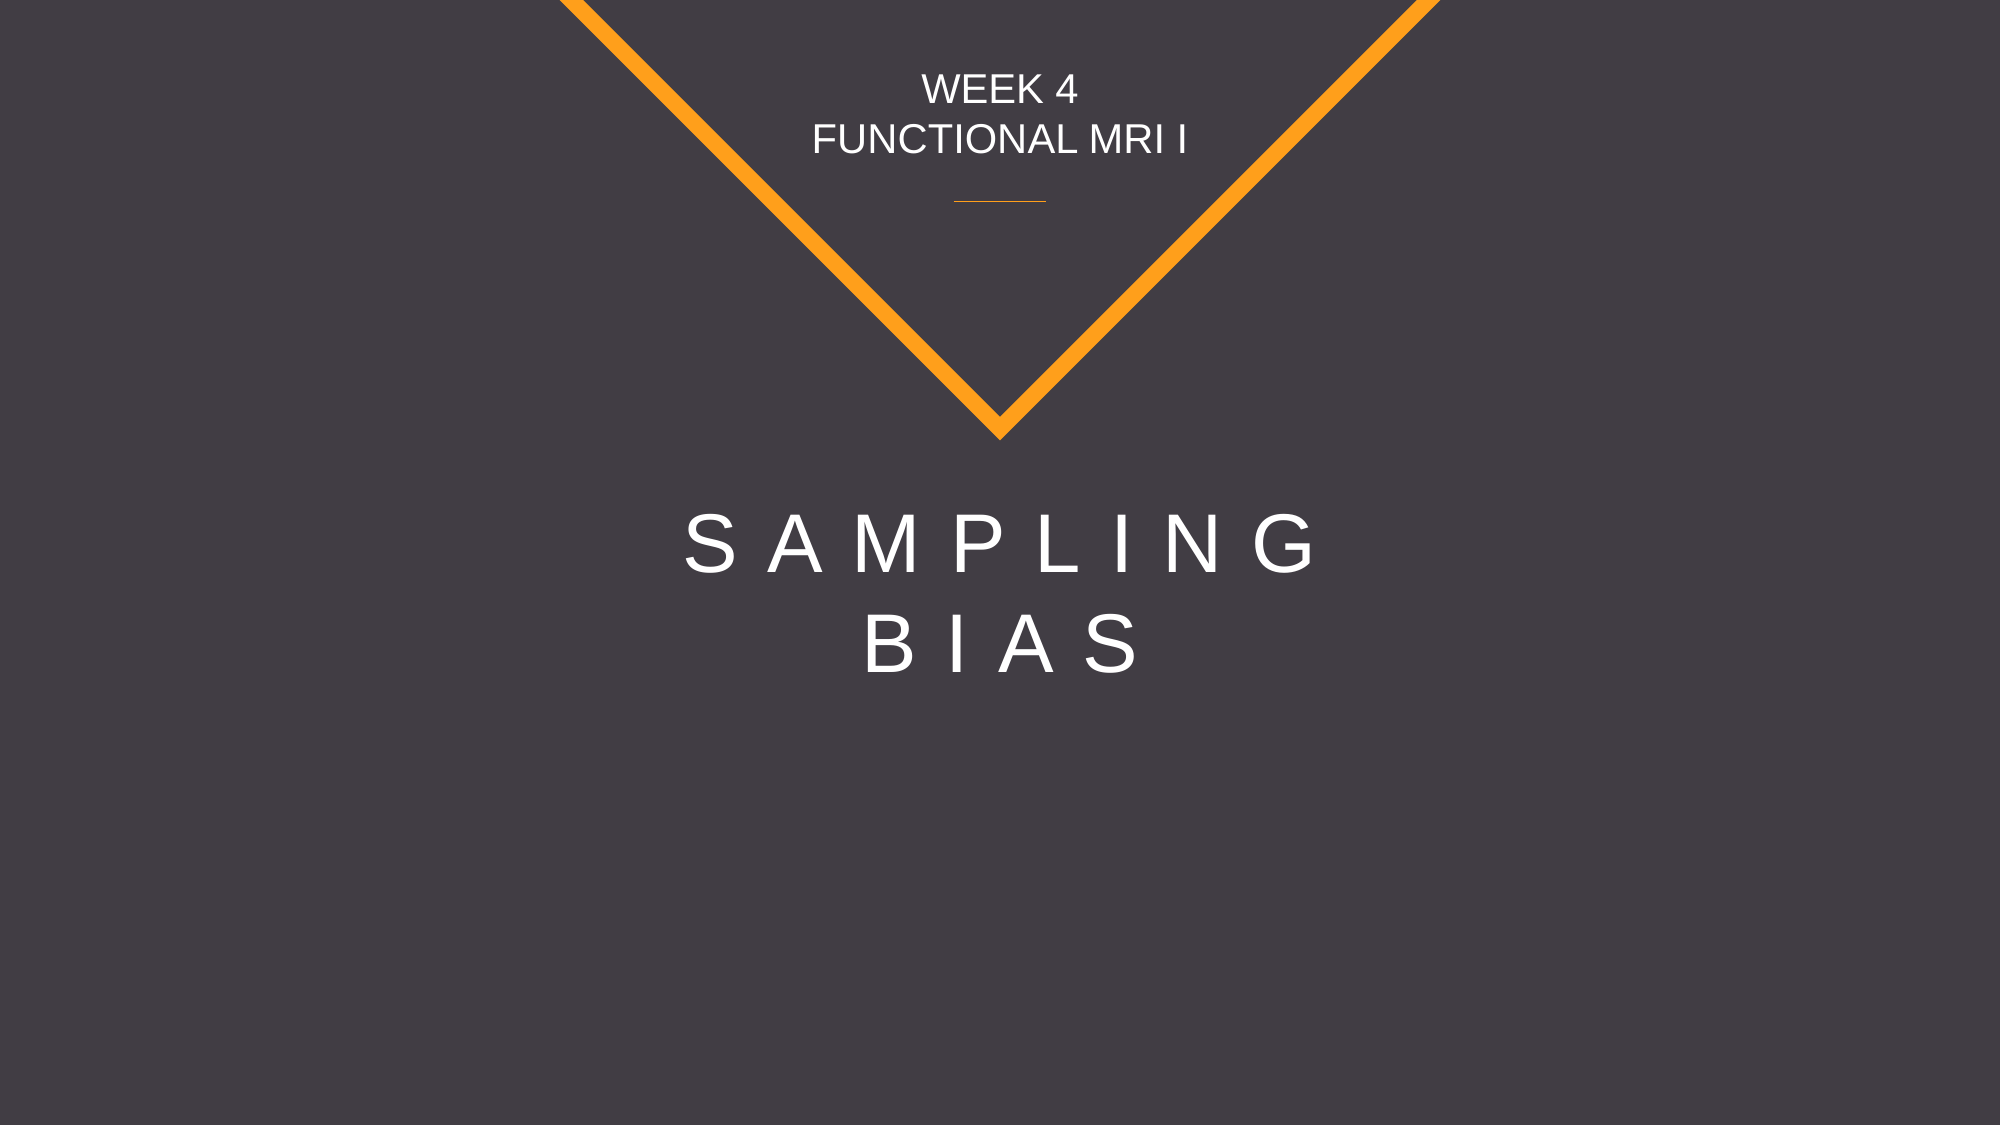

WEEK 4
FUNCTIONAL MRI I
SAMPLING
BIAS